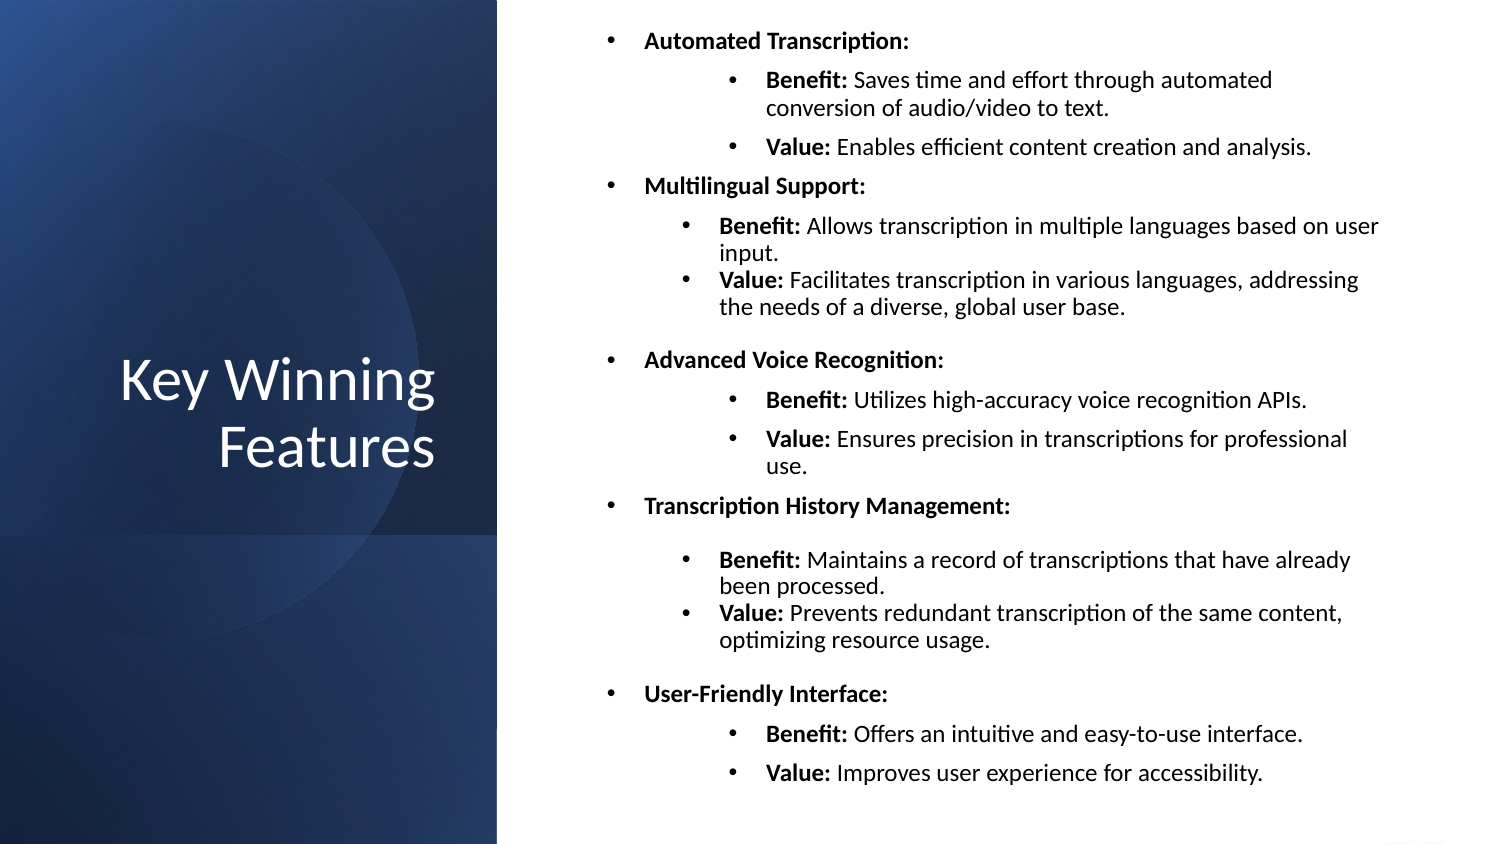

# Key Winning Features
Automated Transcription:
Benefit: Saves time and effort through automated conversion of audio/video to text.
Value: Enables efficient content creation and analysis.
Multilingual Support:
Benefit: Allows transcription in multiple languages based on user input.
Value: Facilitates transcription in various languages, addressing the needs of a diverse, global user base.

Advanced Voice Recognition:
Benefit: Utilizes high-accuracy voice recognition APIs.
Value: Ensures precision in transcriptions for professional use.
Transcription History Management:

Benefit: Maintains a record of transcriptions that have already been processed.
Value: Prevents redundant transcription of the same content, optimizing resource usage.

User-Friendly Interface:
Benefit: Offers an intuitive and easy-to-use interface.
Value: Improves user experience for accessibility.